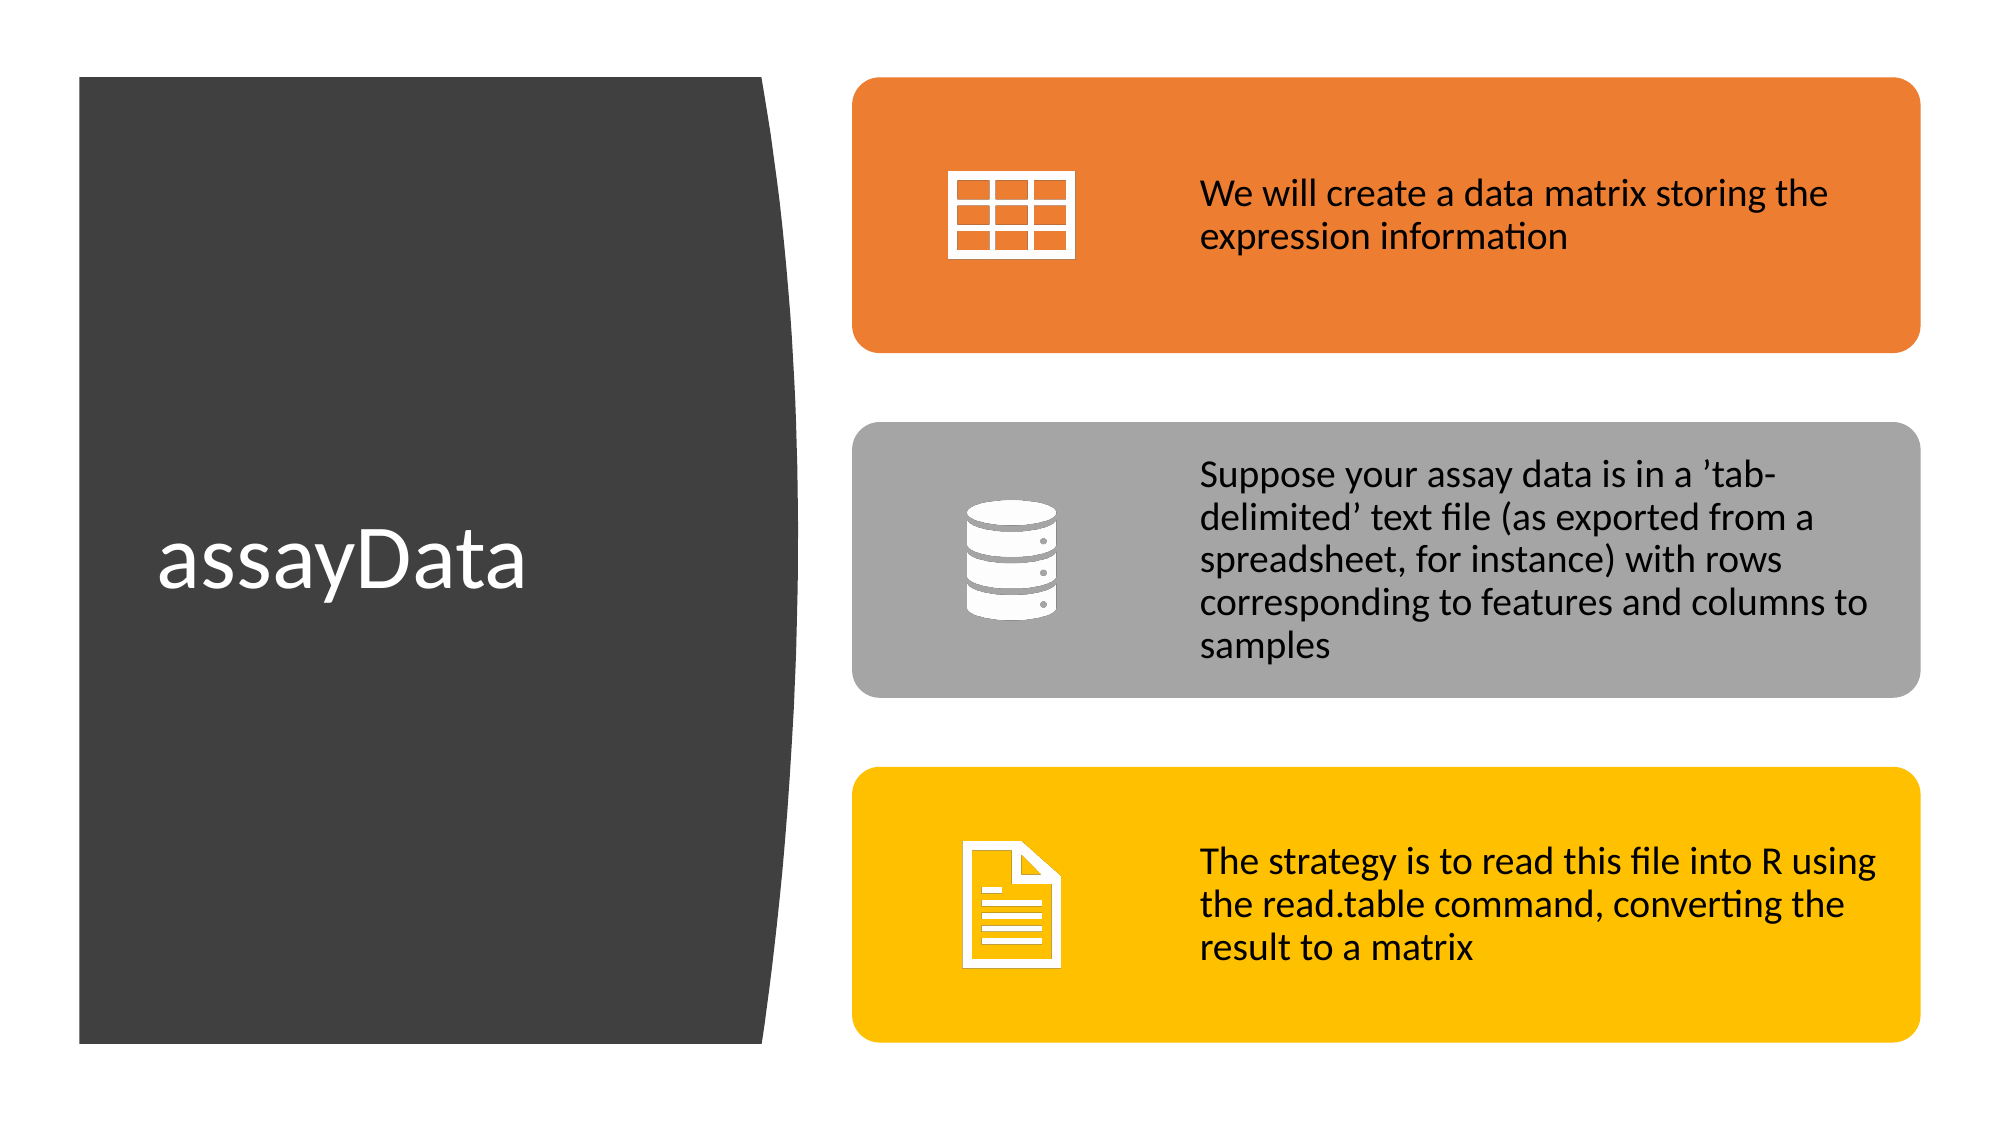

We will create a data matrix storing the expression information
Suppose your assay data is in a ’tab-delimited’ text file (as exported from a spreadsheet, for instance) with rows corresponding to features and columns to samples
The strategy is to read this file into R using the read.table command, converting the result to a matrix

# assayData